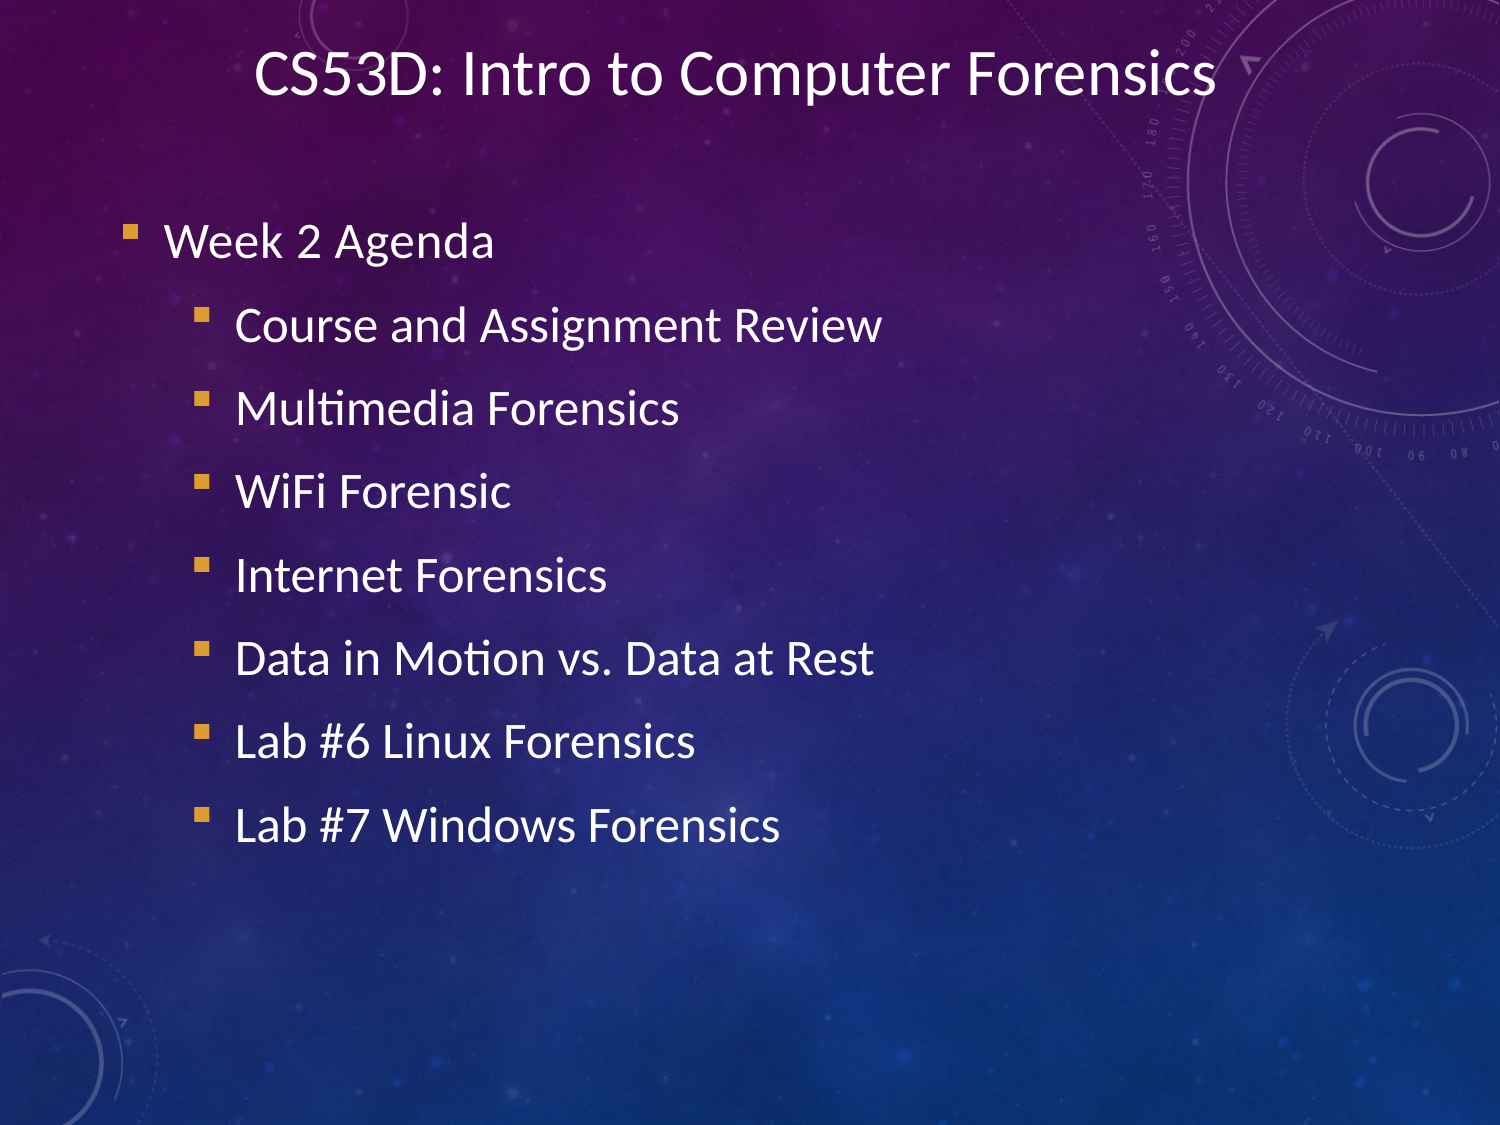

CS53D: Intro to Computer Forensics
Week 2 Agenda
Course and Assignment Review
Multimedia Forensics
WiFi Forensic
Internet Forensics
Data in Motion vs. Data at Rest
Lab #6 Linux Forensics
Lab #7 Windows Forensics